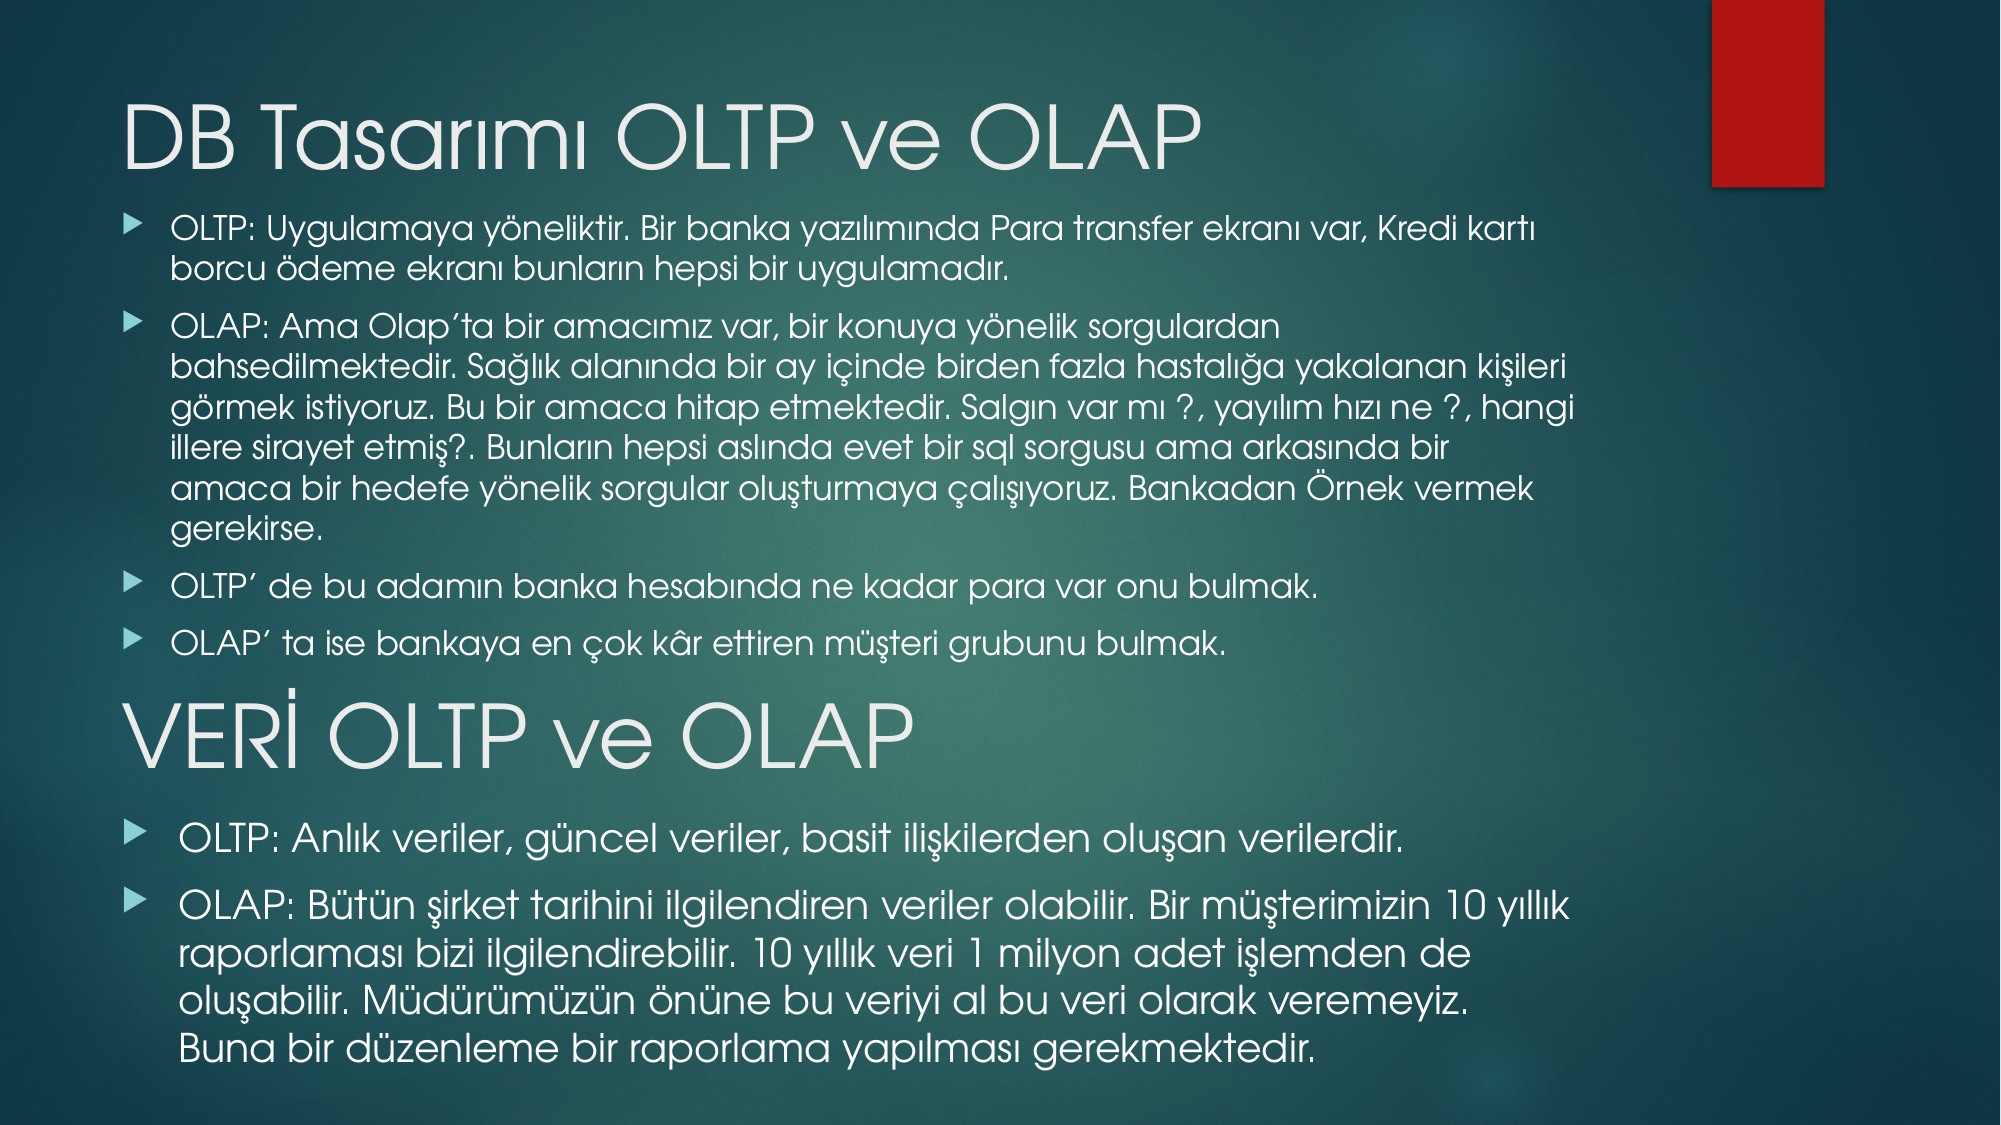

# DB Tasarımı OLTP ve OLAP
OLTP: Uygulamaya yöneliktir. Bir banka yazılımında Para transfer ekranı var, Kredi kartı borcu ödeme ekranı bunların hepsi bir uygulamadır.
OLAP: Ama Olap’ta bir amacımız var, bir konuya yönelik sorgulardan bahsedilmektedir. Sağlık alanında bir ay içinde birden fazla hastalığa yakalanan kişileri görmek istiyoruz. Bu bir amaca hitap etmektedir. Salgın var mı ?, yayılım hızı ne ?, hangi illere sirayet etmiş?. Bunların hepsi aslında evet bir sql sorgusu ama arkasında bir amaca bir hedefe yönelik sorgular oluşturmaya çalışıyoruz. Bankadan Örnek vermek gerekirse.
OLTP’ de bu adamın banka hesabında ne kadar para var onu bulmak.
OLAP’ ta ise bankaya en çok kâr ettiren müşteri grubunu bulmak.

VERİ OLTP ve OLAP
OLTP: Anlık veriler, güncel veriler, basit ilişkilerden oluşan verilerdir.
OLAP: Bütün şirket tarihini ilgilendiren veriler olabilir. Bir müşterimizin 10 yıllık raporlaması bizi ilgilendirebilir. 10 yıllık veri 1 milyon adet işlemden de oluşabilir. Müdürümüzün önüne bu veriyi al bu veri olarak veremeyiz. Buna bir düzenleme bir raporlama yapılması gerekmektedir.